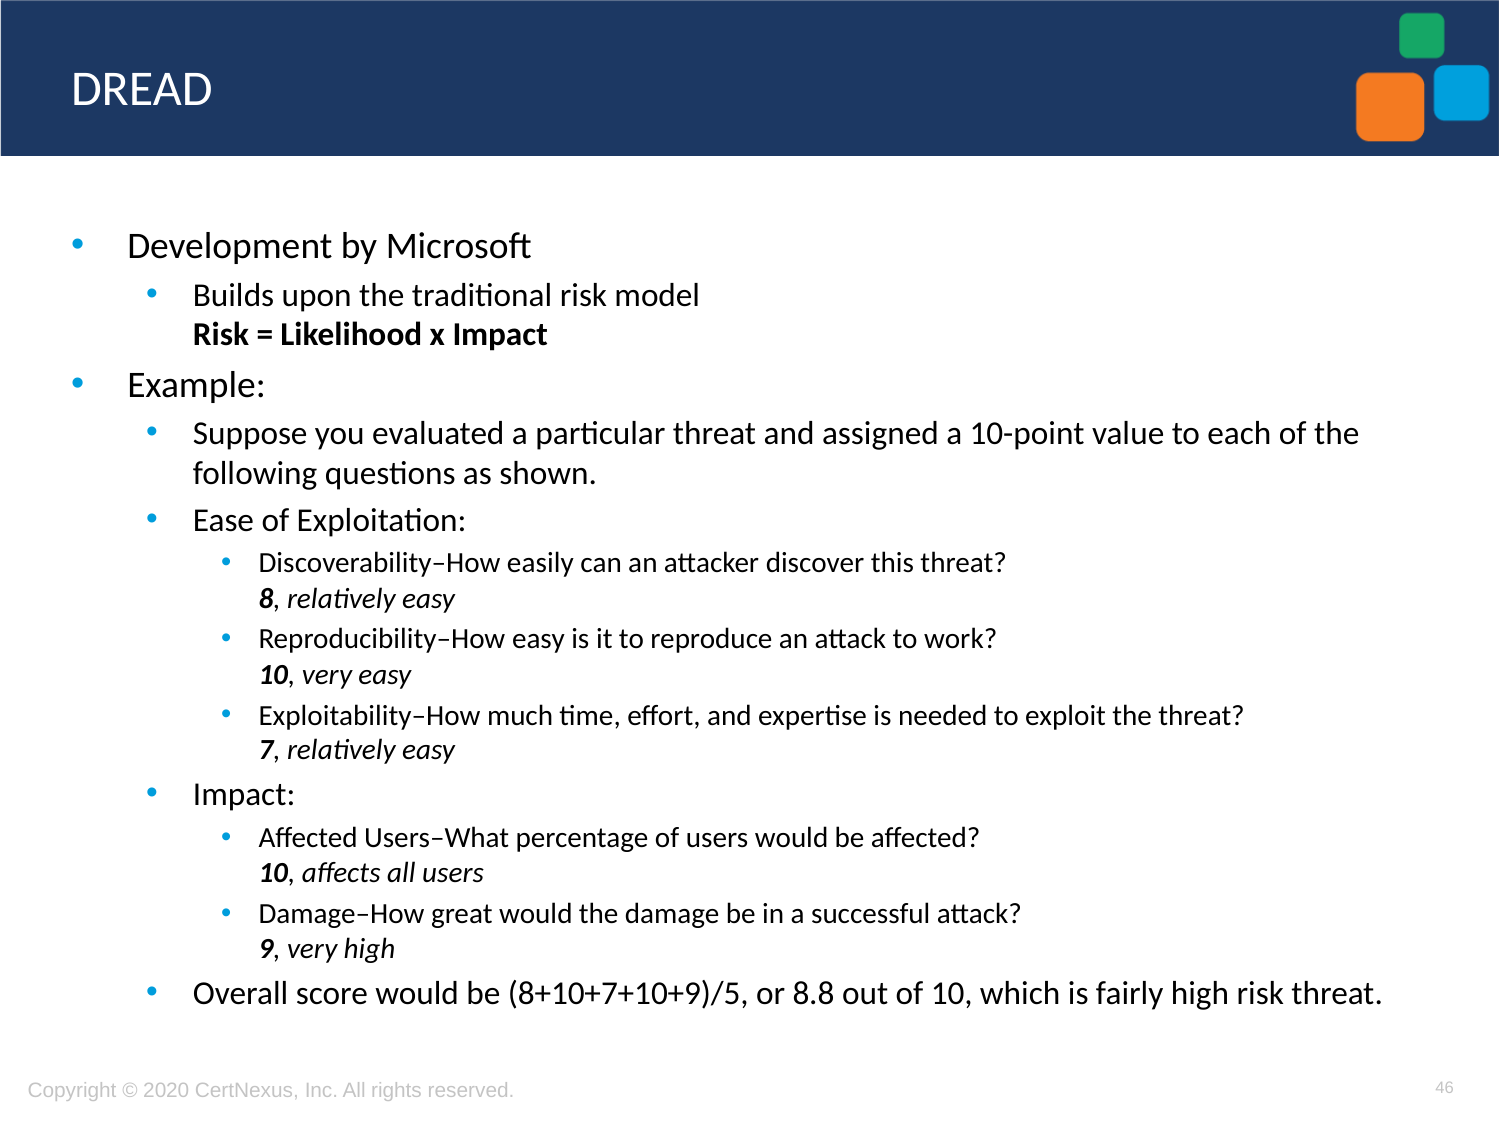

# DREAD
Development by Microsoft
Builds upon the traditional risk model
Risk = Likelihood x Impact
Example:
Suppose you evaluated a particular threat and assigned a 10-point value to each of the following questions as shown.
Ease of Exploitation:
Discoverability–How easily can an attacker discover this threat?
8, relatively easy
Reproducibility–How easy is it to reproduce an attack to work?
10, very easy
Exploitability–How much time, effort, and expertise is needed to exploit the threat?
7, relatively easy
Impact:
Affected Users–What percentage of users would be affected?
10, affects all users
Damage–How great would the damage be in a successful attack?
9, very high
Overall score would be (8+10+7+10+9)/5, or 8.8 out of 10, which is fairly high risk threat.
46